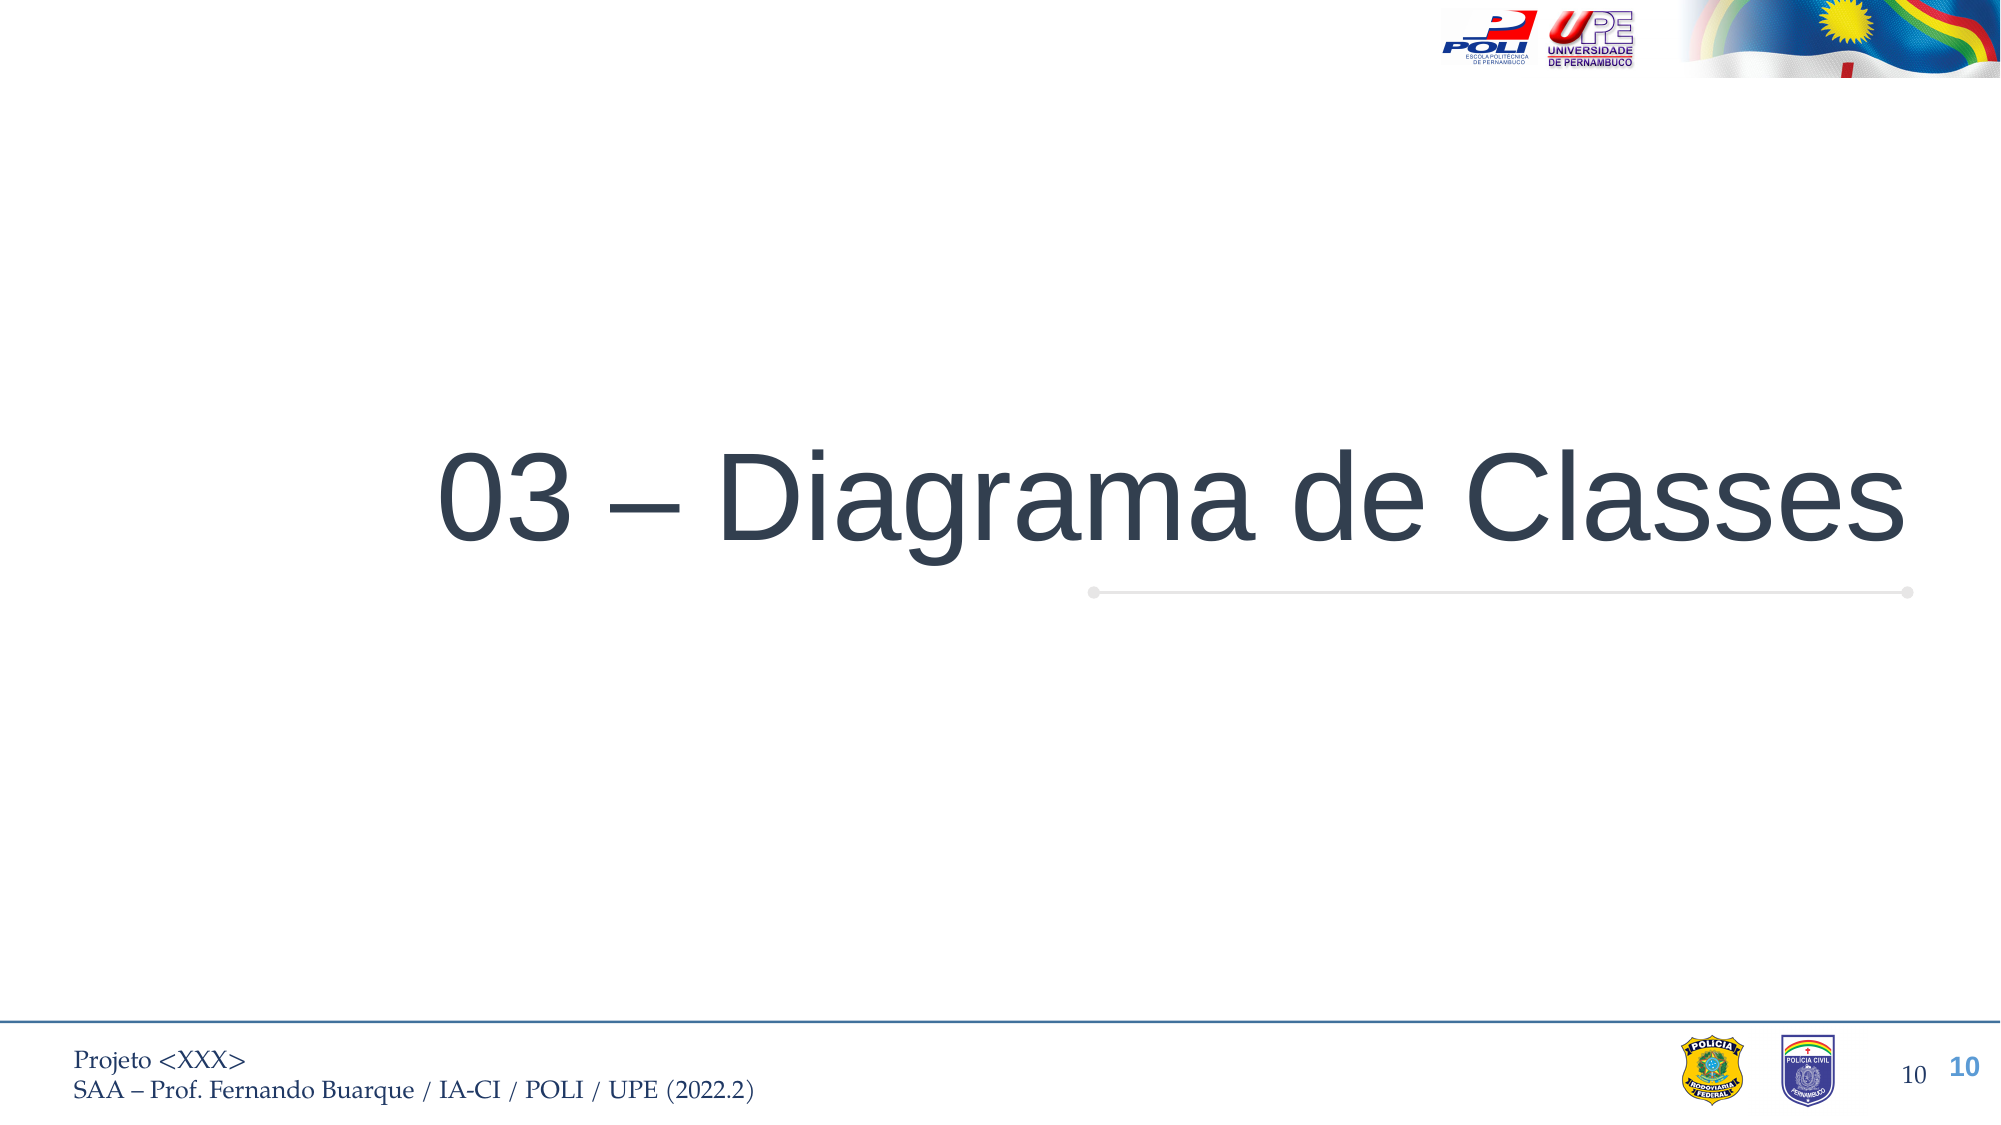

# 03 – Diagrama de Classes
10